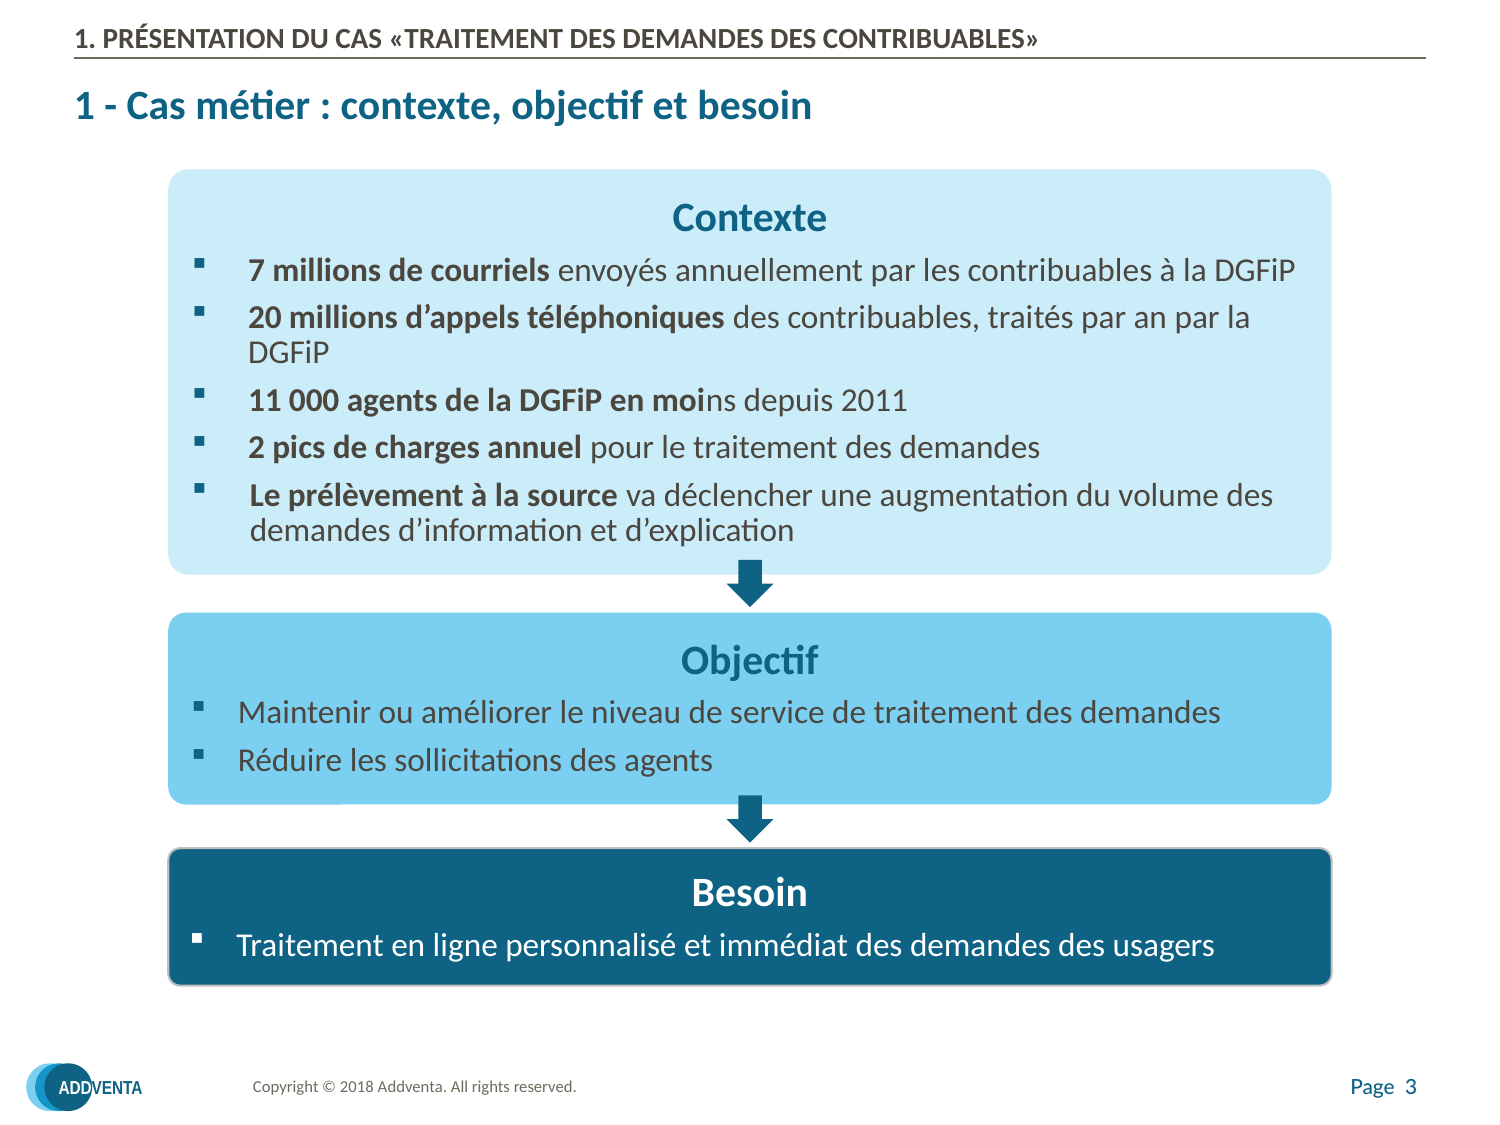

# 1. PRÉSENTATION DU CAS «TRAITEMENT DES DEMANDES DES CONTRIBUABLES»
1 - Cas métier : contexte, objectif et besoin

Contexte
7 millions de courriels envoyés annuellement par les contribuables à la DGFiP
20 millions d’appels téléphoniques des contribuables, traités par an par la DGFiP
11 000 agents de la DGFiP en moins depuis 2011
2 pics de charges annuel pour le traitement des demandes
Le prélèvement à la source va déclencher une augmentation du volume des demandes d’information et d’explication

Objectif
Maintenir ou améliorer le niveau de service de traitement des demandes
Réduire les sollicitations des agents

Besoin
Traitement en ligne personnalisé et immédiat des demandes des usagers